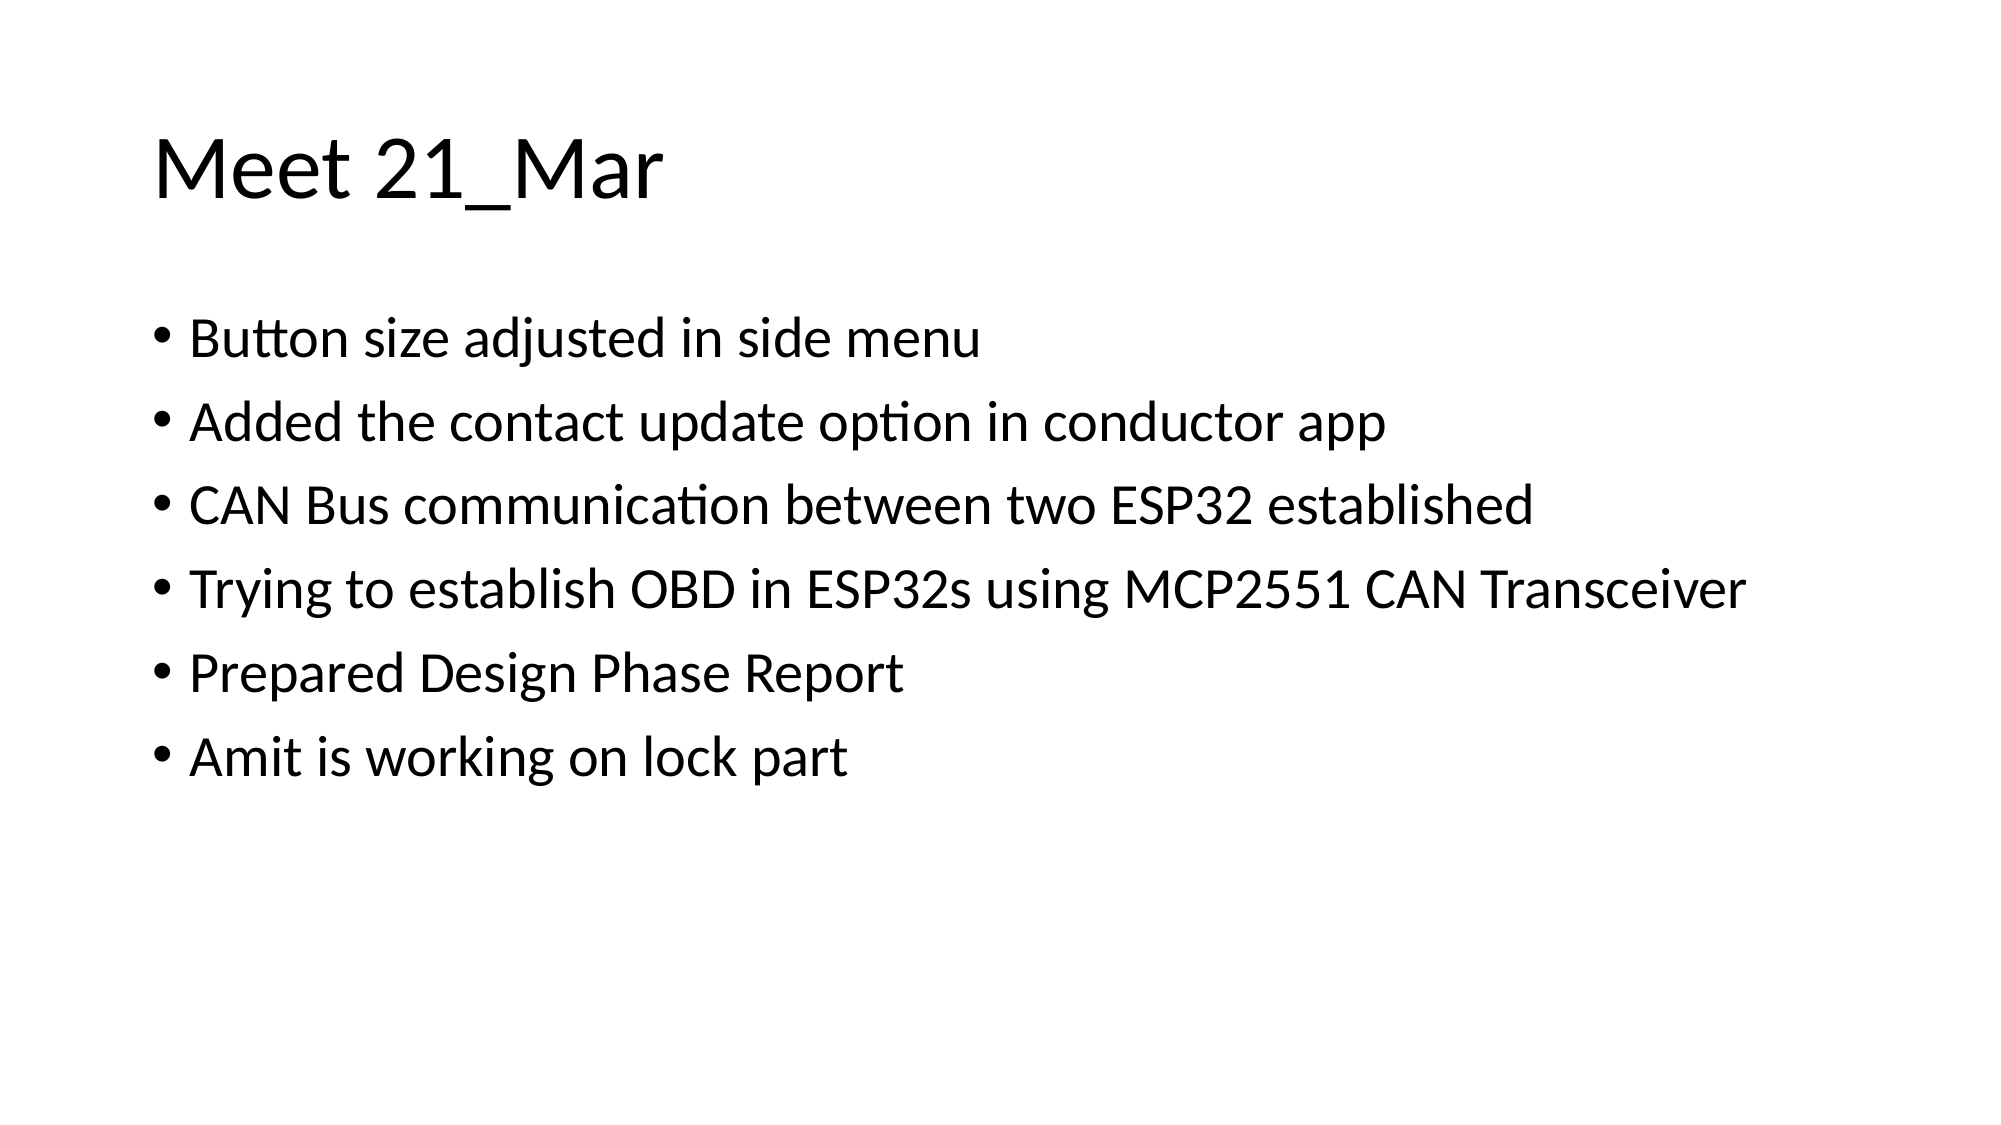

# Meet 21_Mar
Button size adjusted in side menu
Added the contact update option in conductor app
CAN Bus communication between two ESP32 established
Trying to establish OBD in ESP32s using MCP2551 CAN Transceiver
Prepared Design Phase Report
Amit is working on lock part